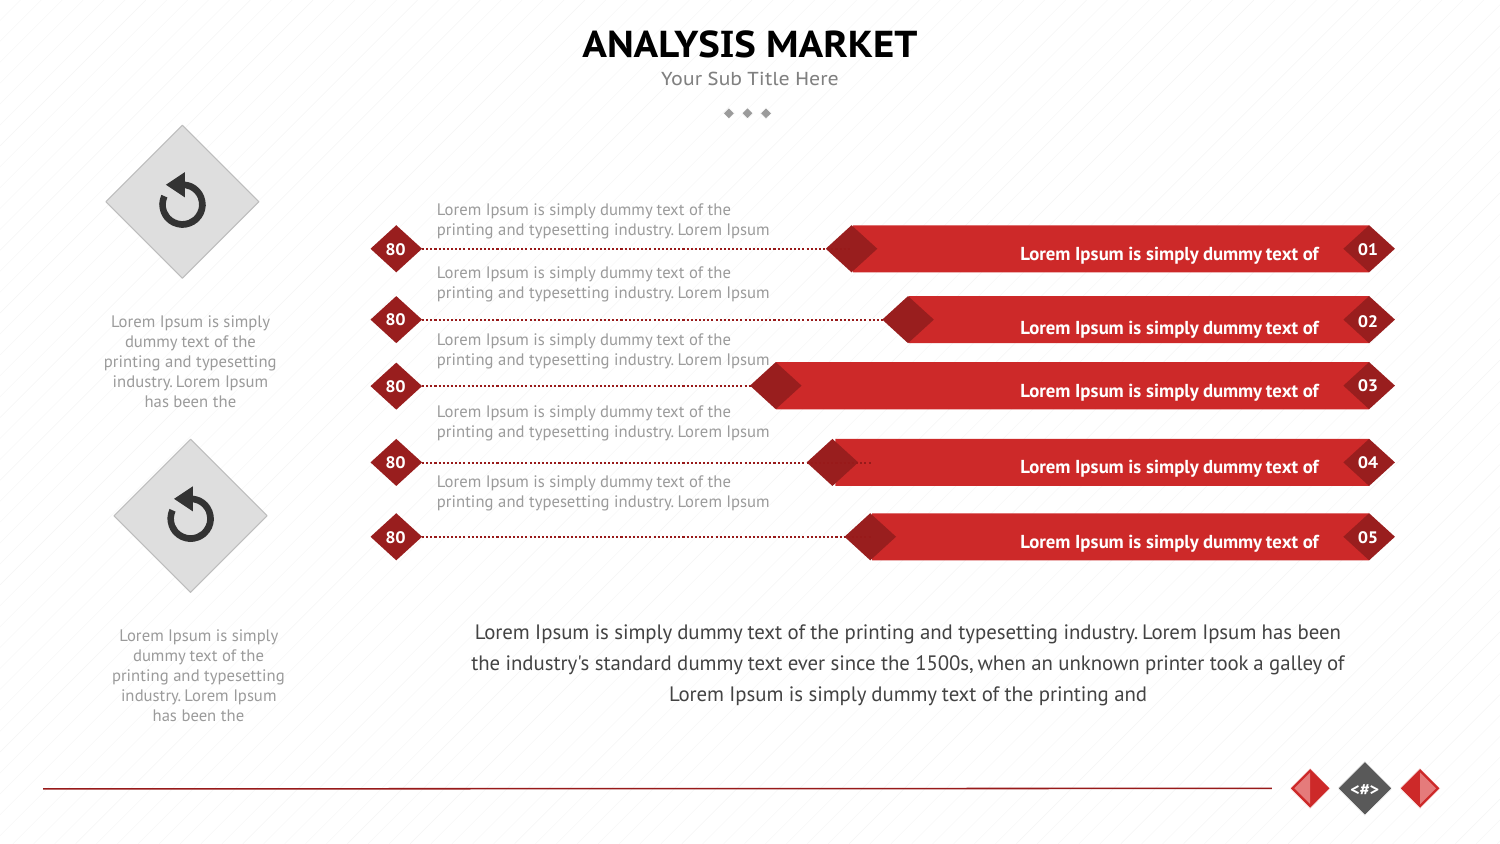

# ANALYSIS MARKET

Lorem Ipsum is simply dummy text of the printing and typesetting industry. Lorem Ipsum

Lorem Ipsum is simply dummy text of
80
01
Lorem Ipsum is simply dummy text of the printing and typesetting industry. Lorem Ipsum

Lorem Ipsum is simply dummy text of
80
02
Lorem Ipsum is simply dummy text of the printing and typesetting industry. Lorem Ipsum has been the
Lorem Ipsum is simply dummy text of the printing and typesetting industry. Lorem Ipsum

Lorem Ipsum is simply dummy text of
03
80
Lorem Ipsum is simply dummy text of the printing and typesetting industry. Lorem Ipsum

Lorem Ipsum is simply dummy text of

80
04

Lorem Ipsum is simply dummy text of the printing and typesetting industry. Lorem Ipsum

Lorem Ipsum is simply dummy text of

80
05
Lorem Ipsum is simply dummy text of the printing and typesetting industry. Lorem Ipsum has been the industry's standard dummy text ever since the 1500s, when an unknown printer took a galley of Lorem Ipsum is simply dummy text of the printing and
Lorem Ipsum is simply dummy text of the printing and typesetting industry. Lorem Ipsum has been the
37